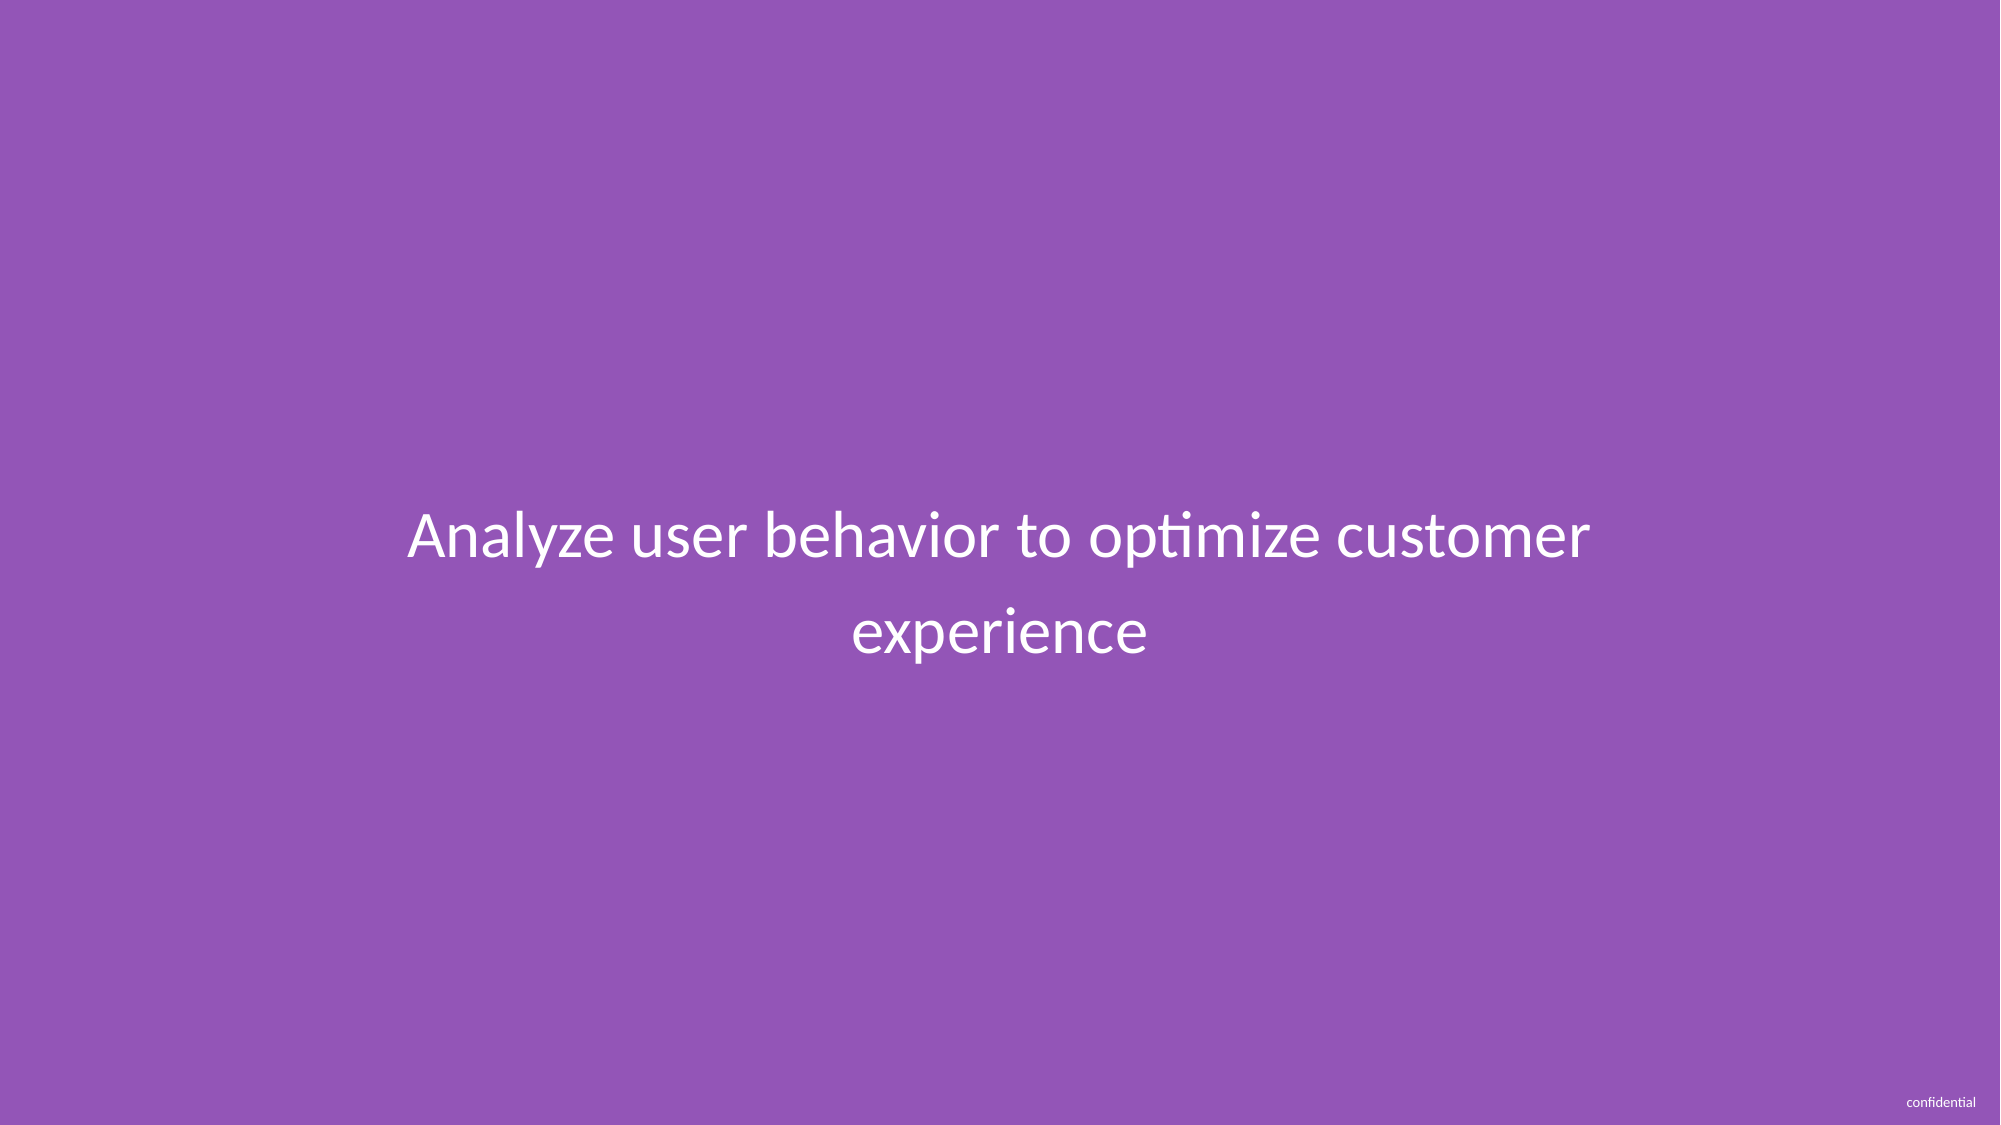

# Analyze user behavior to optimize customer experience